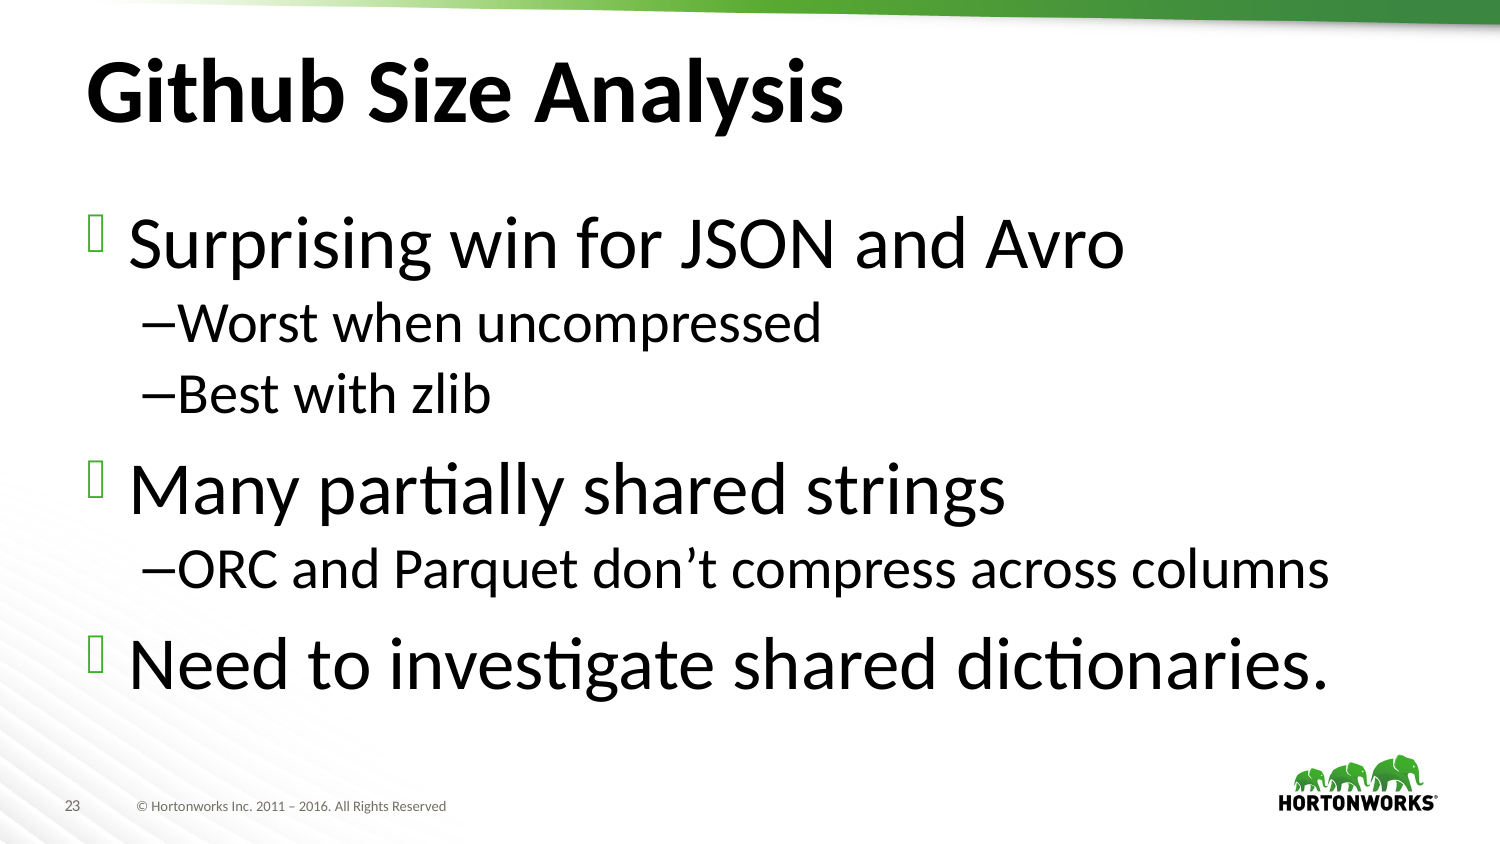

# Github Size Analysis
Surprising win for JSON and Avro
Worst when uncompressed
Best with zlib
Many partially shared strings
ORC and Parquet don’t compress across columns
Need to investigate shared dictionaries.